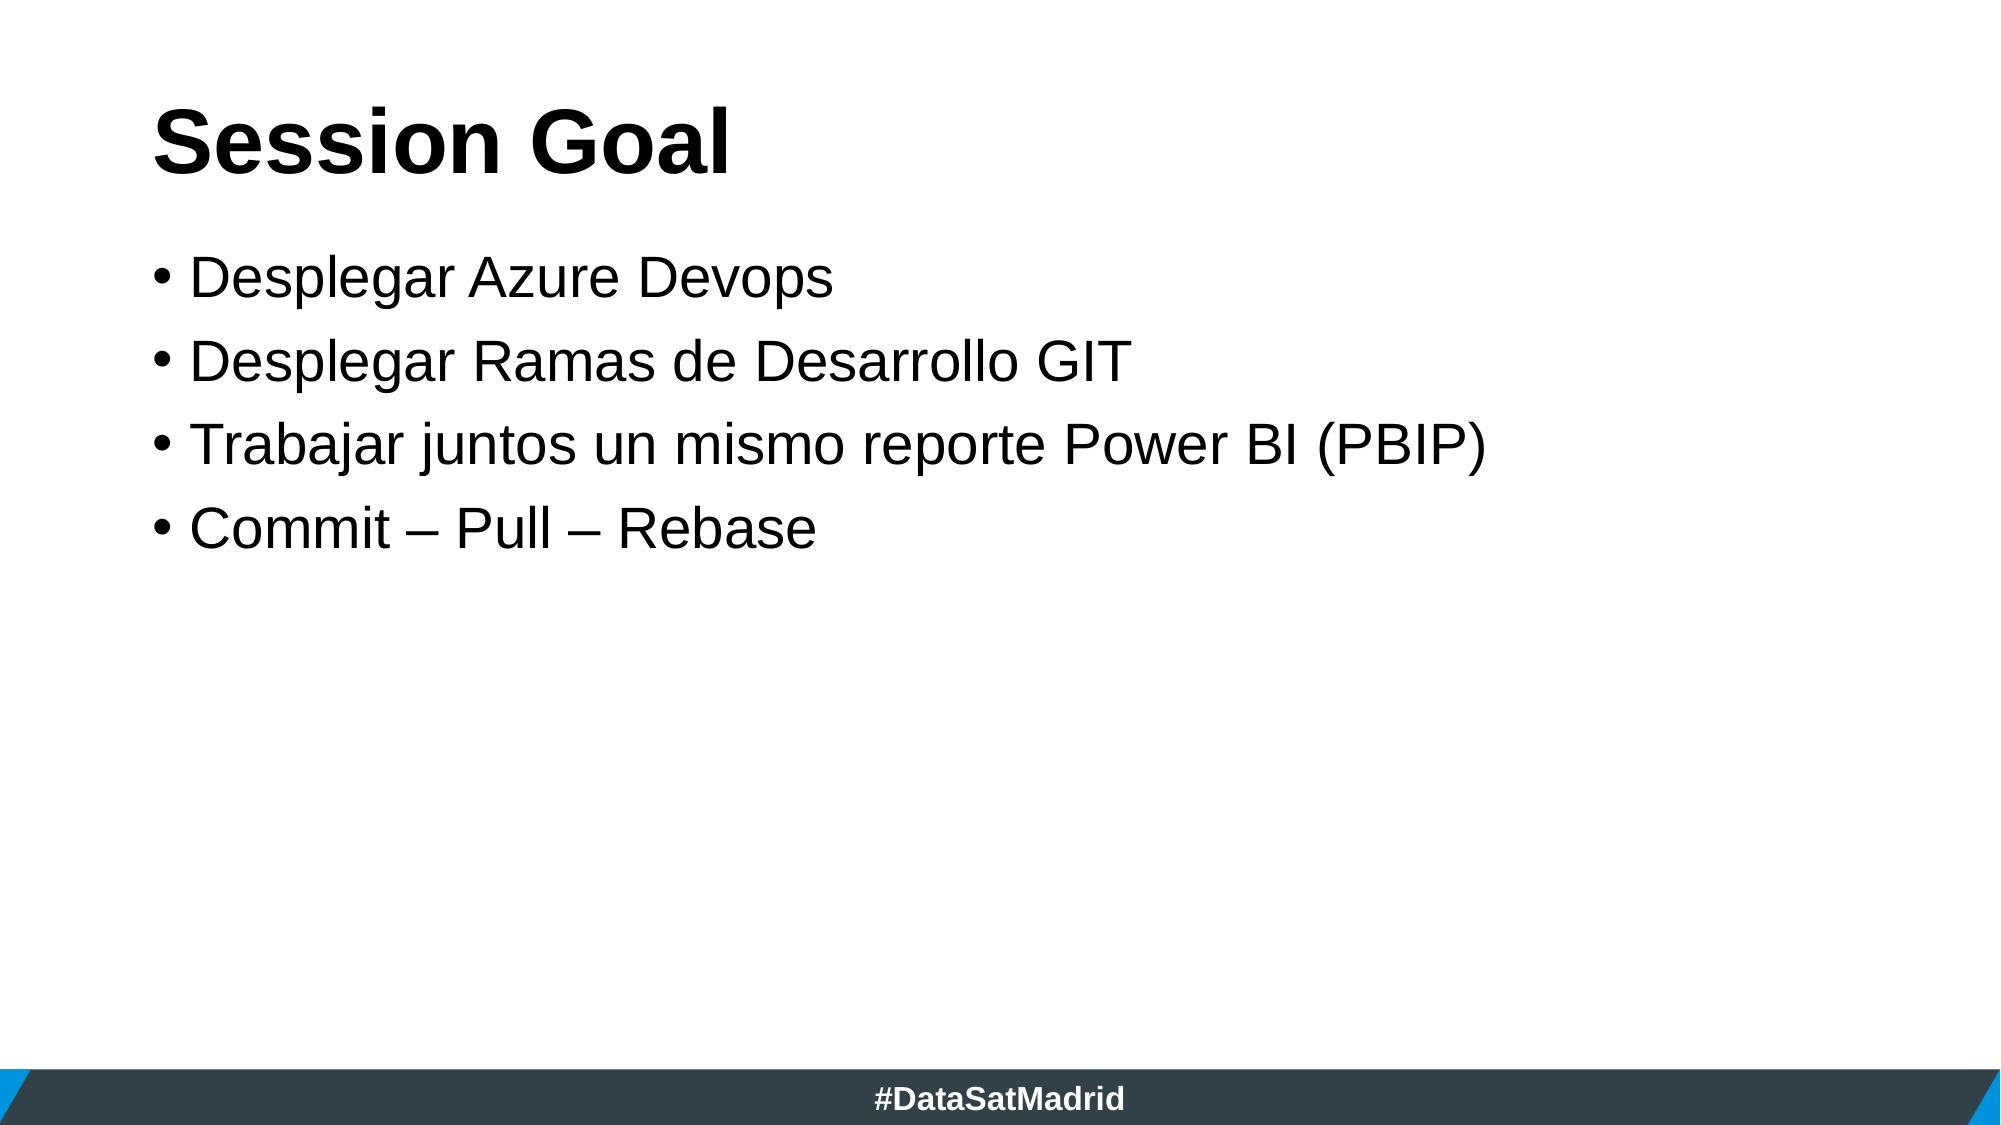

# Session Goal
Desplegar Azure Devops
Desplegar Ramas de Desarrollo GIT
Trabajar juntos un mismo reporte Power BI (PBIP)
Commit – Pull – Rebase